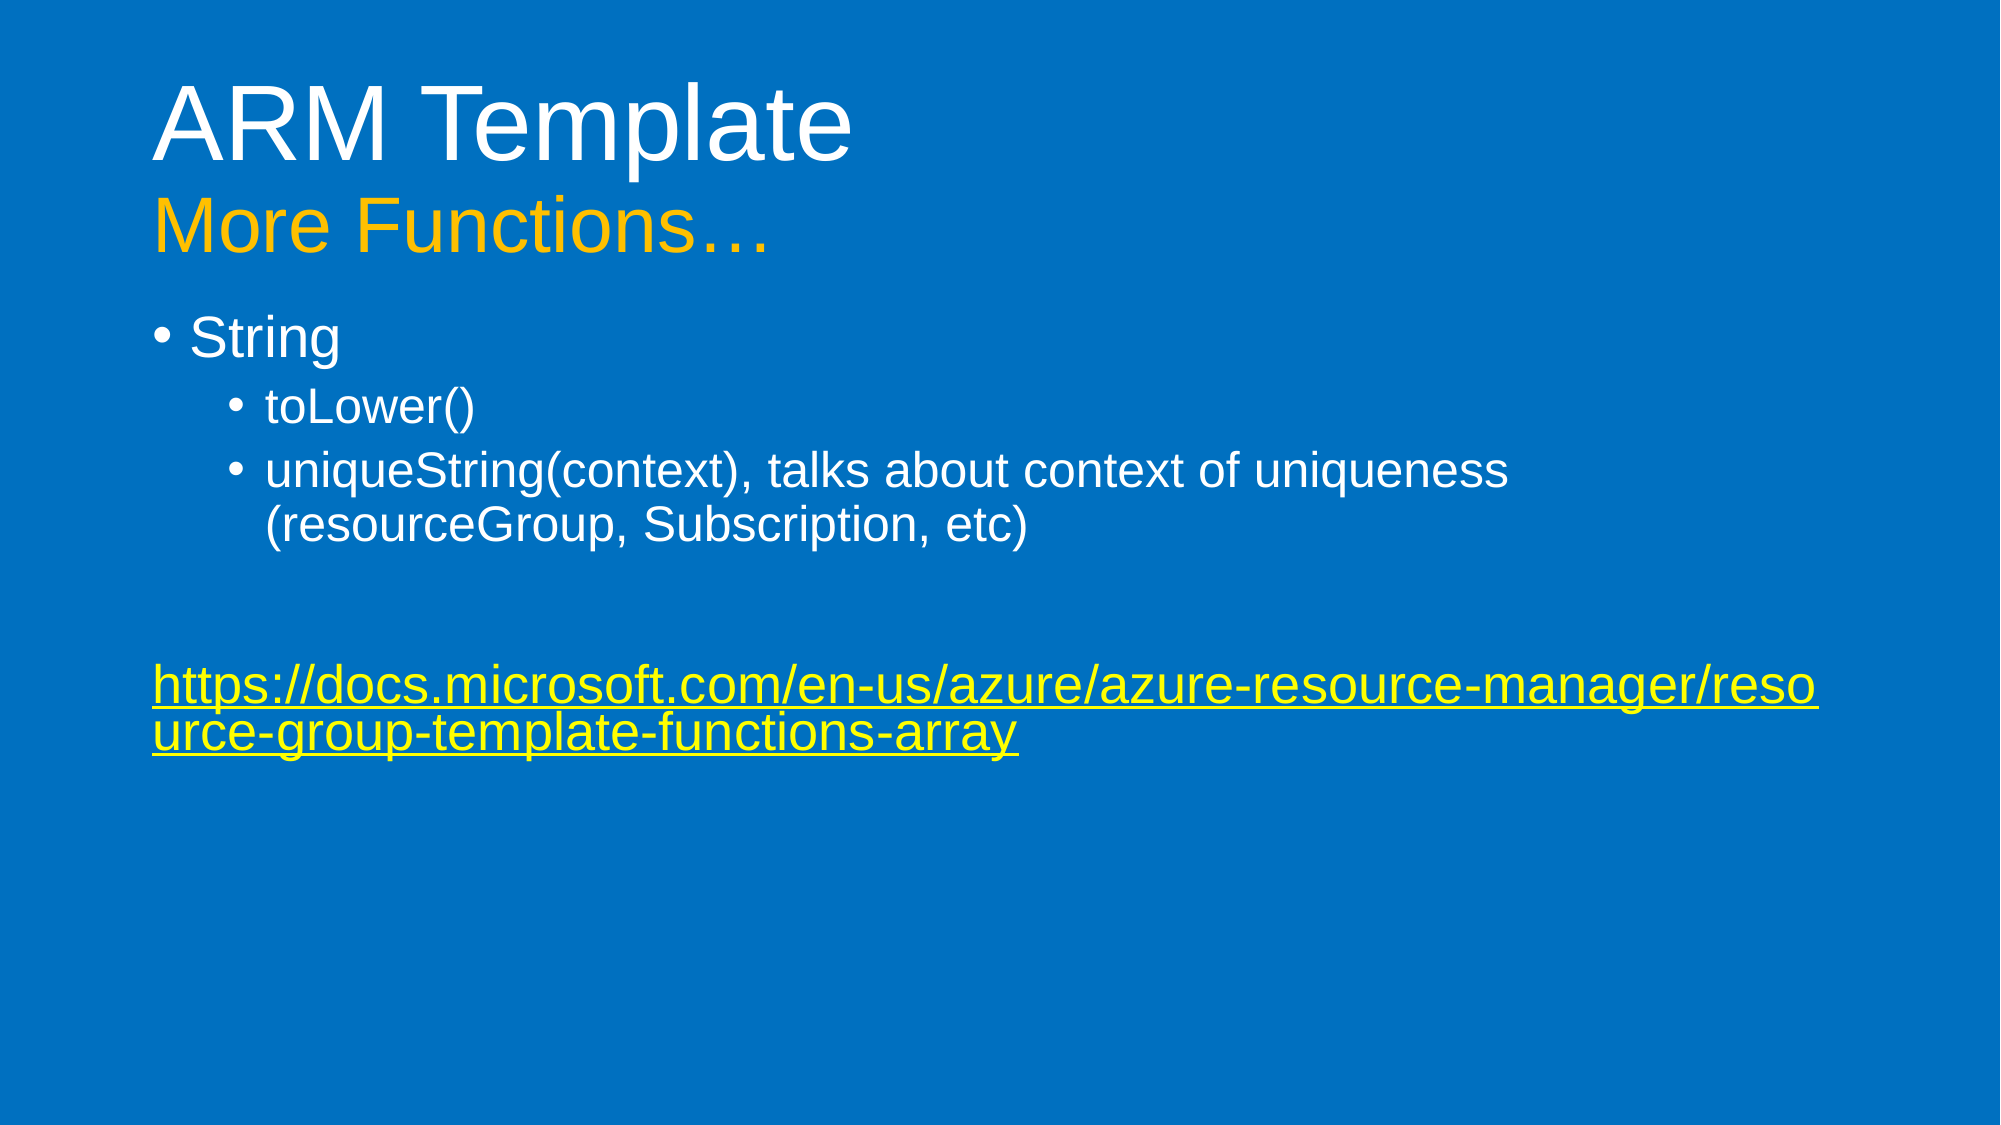

# ARM Template More Functions…
String
toLower()
uniqueString(context), talks about context of uniqueness (resourceGroup, Subscription, etc)

https://docs.microsoft.com/en-us/azure/azure-resource-manager/resource-group-template-functions-array